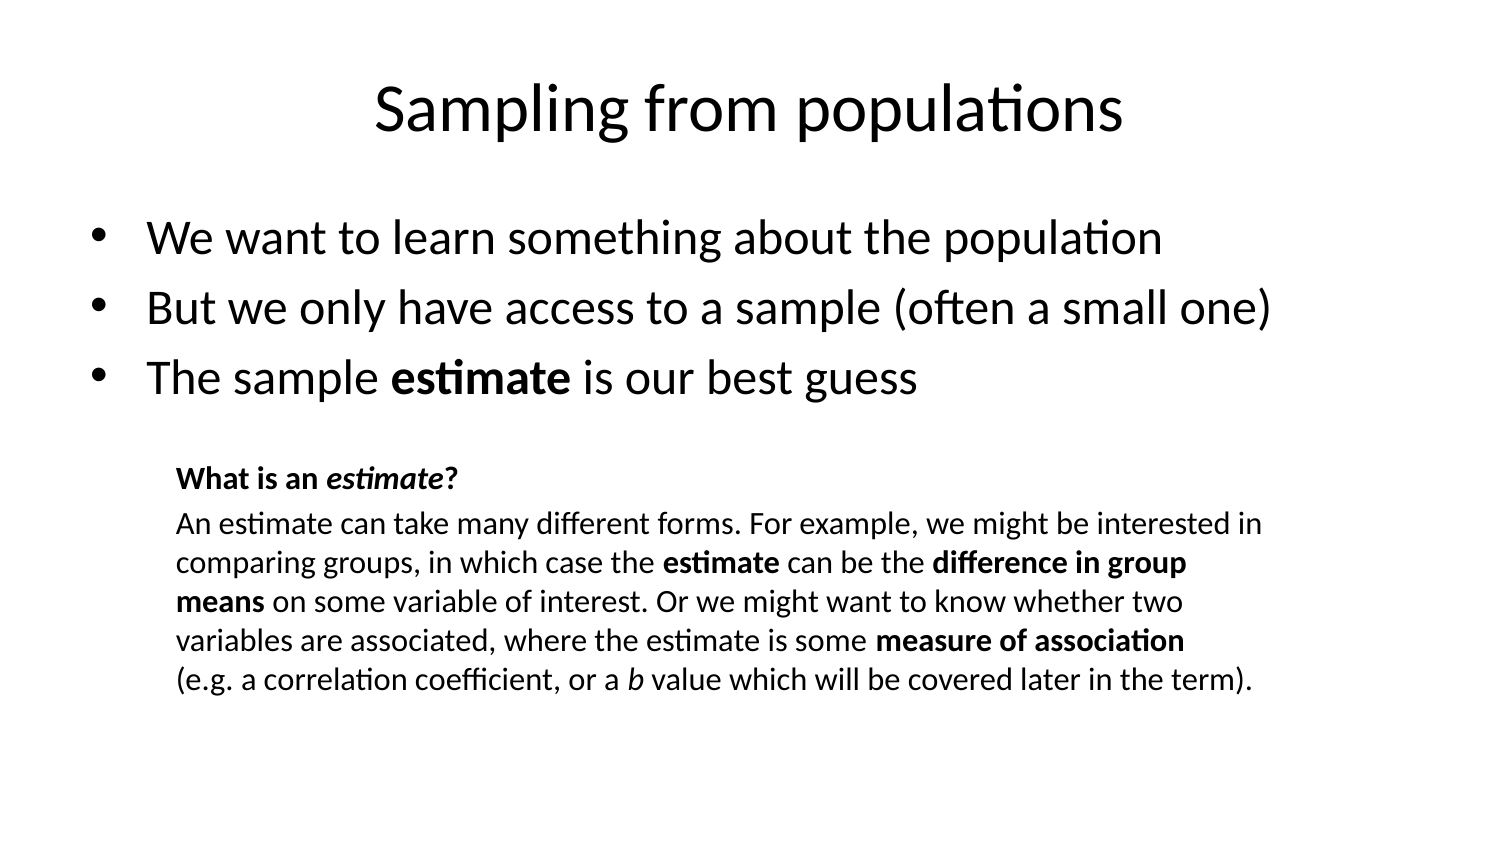

# Sampling from populations
We want to learn something about the population
But we only have access to a sample (often a small one)
The sample estimate is our best guess

What is an estimate?
An estimate can take many different forms. For example, we might be interested in comparing groups, in which case the estimate can be the difference in group means on some variable of interest. Or we might want to know whether two variables are associated, where the estimate is some measure of association (e.g. a correlation coefficient, or a b value which will be covered later in the term).